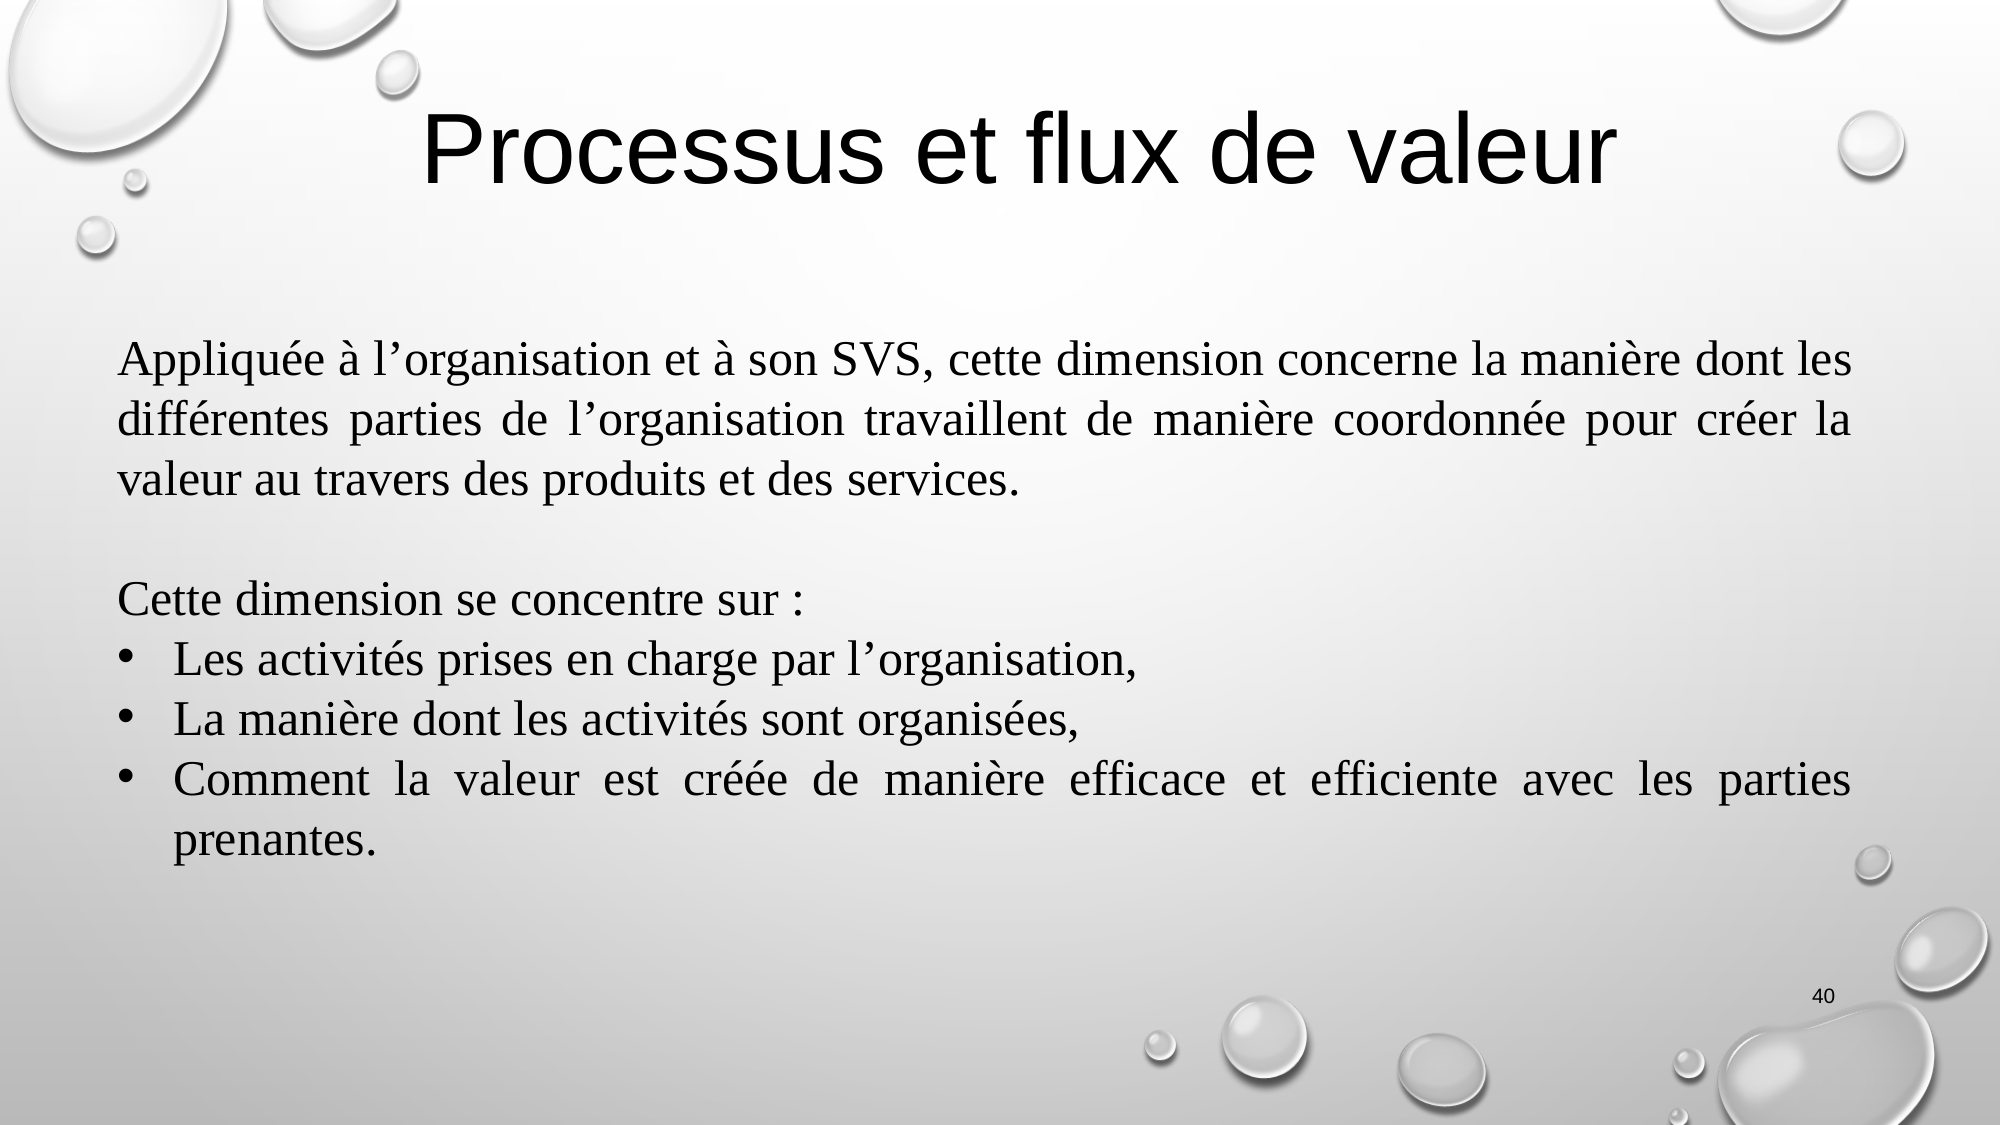

Processus et flux de valeur
Appliquée à l’organisation et à son SVS, cette dimension concerne la manière dont les différentes parties de l’organisation travaillent de manière coordonnée pour créer la valeur au travers des produits et des services.

Cette dimension se concentre sur :
Les activités prises en charge par l’organisation,
La manière dont les activités sont organisées,
Comment la valeur est créée de manière efficace et efficiente avec les parties prenantes.
40